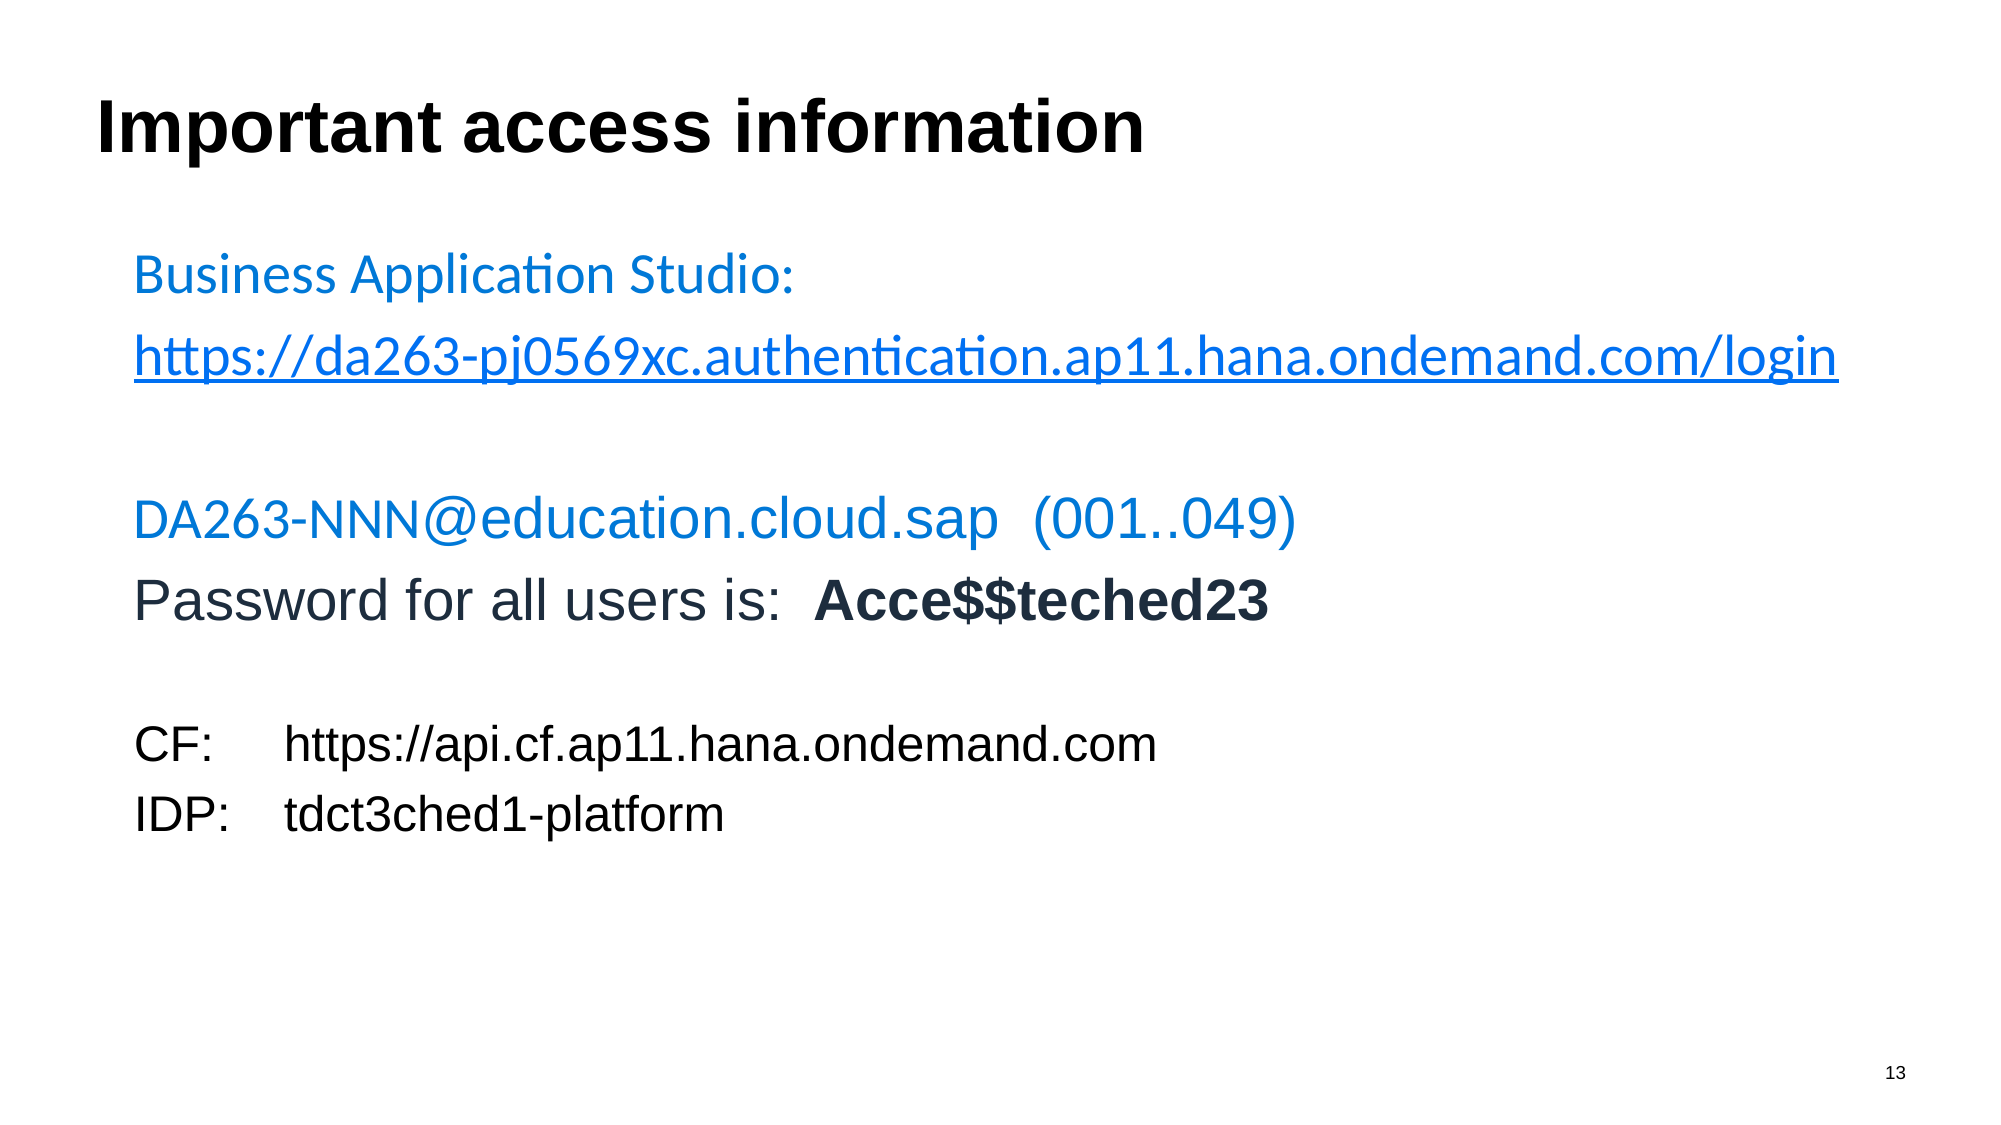

# Important access information
Business Application Studio:
https://da263-pj0569xc.authentication.ap11.hana.ondemand.com/login

DA263-NNN@education.cloud.sap  (001..049)
Password for all users is:  Acce$$teched23

CF:	https://api.cf.ap11.hana.ondemand.com
IDP:	tdct3ched1-platform